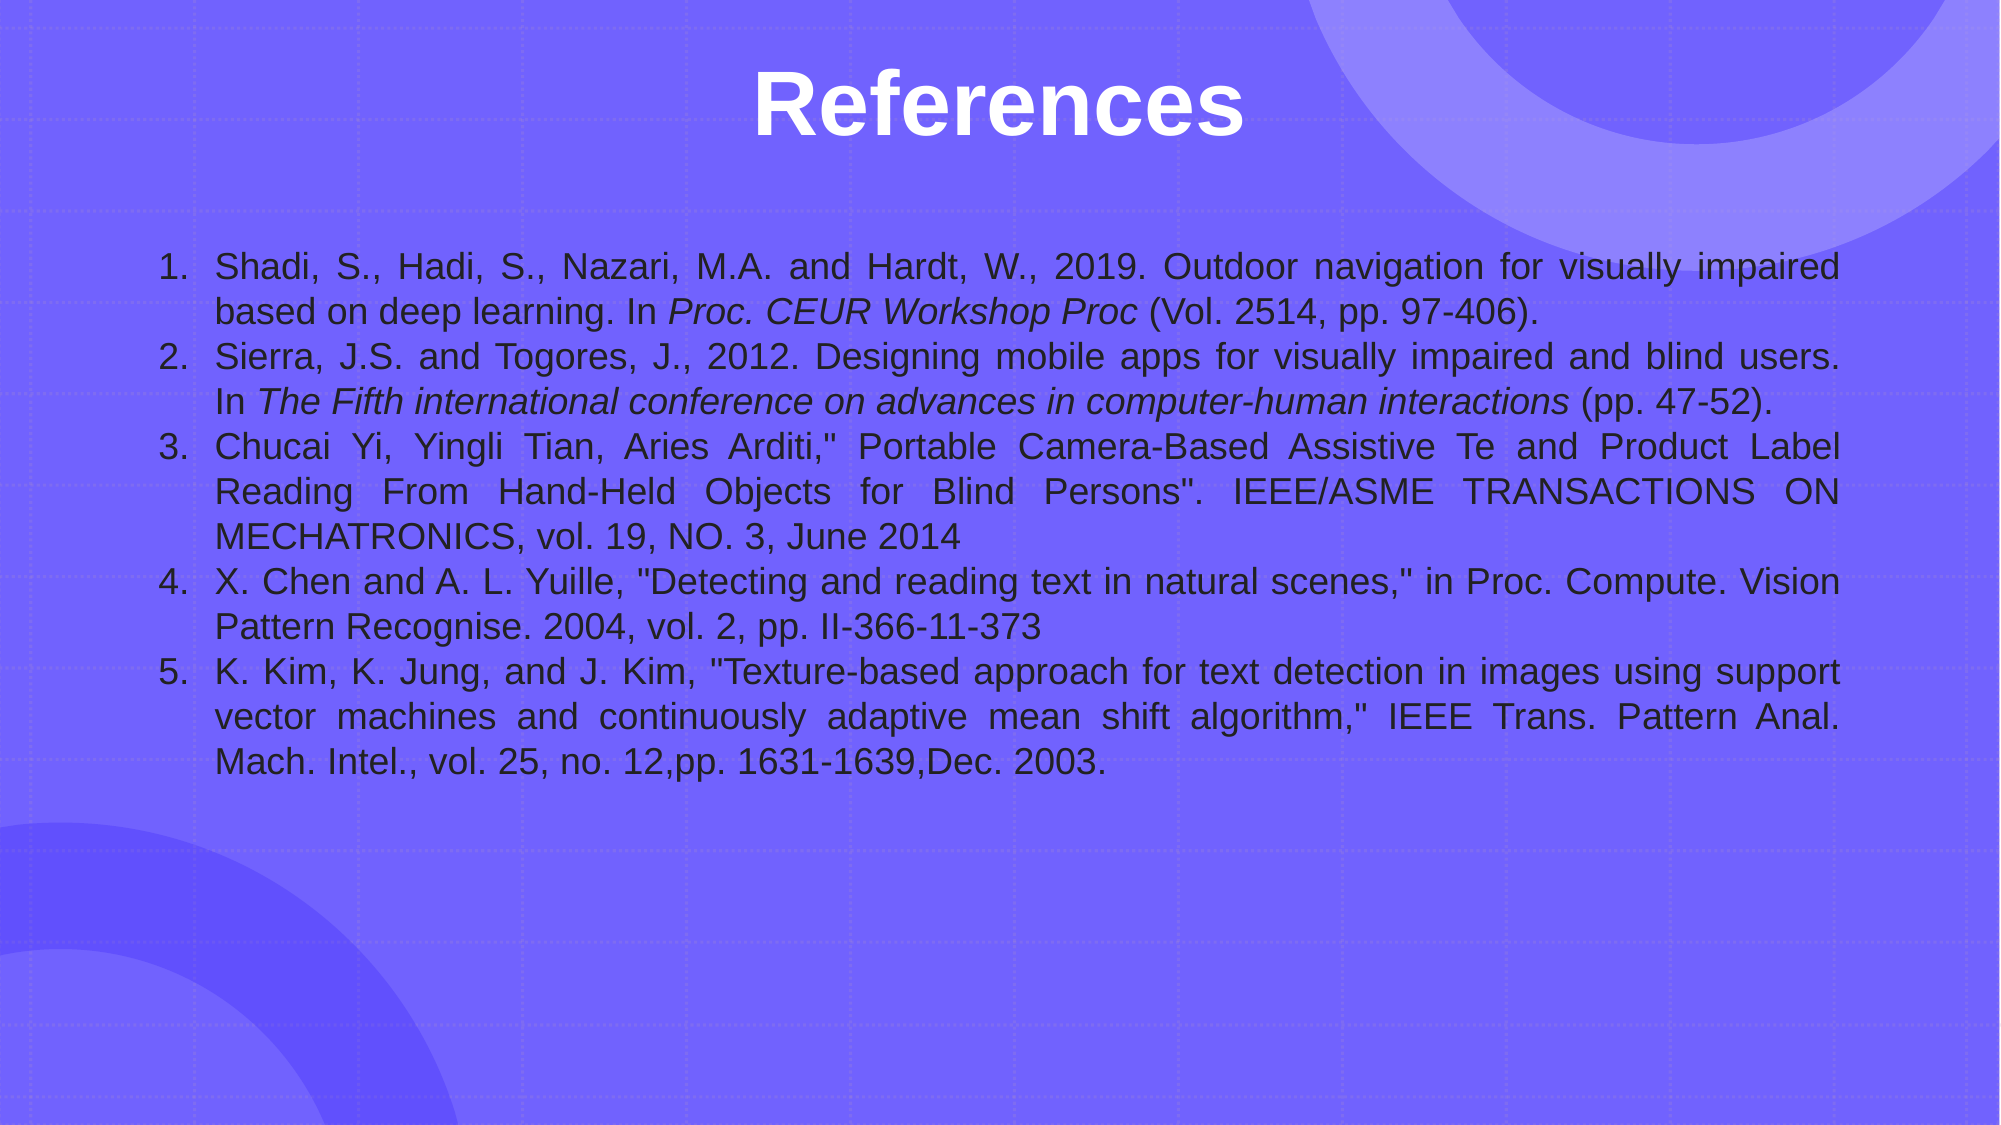

References
Shadi, S., Hadi, S., Nazari, M.A. and Hardt, W., 2019. Outdoor navigation for visually impaired based on deep learning. In Proc. CEUR Workshop Proc (Vol. 2514, pp. 97-406).
Sierra, J.S. and Togores, J., 2012. Designing mobile apps for visually impaired and blind users. In The Fifth international conference on advances in computer-human interactions (pp. 47-52).
Chucai Yi, Yingli Tian, Aries Arditi," Portable Camera-Based Assistive Te and Product Label Reading From Hand-Held Objects for Blind Persons". IEEE/ASME TRANSACTIONS ON MECHATRONICS, vol. 19, NO. 3, June 2014
X. Chen and A. L. Yuille, "Detecting and reading text in natural scenes," in Proc. Compute. Vision Pattern Recognise. 2004, vol. 2, pp. II-366-11-373
K. Kim, K. Jung, and J. Kim, "Texture-based approach for text detection in images using support vector machines and continuously adaptive mean shift algorithm," IEEE Trans. Pattern Anal. Mach. Intel., vol. 25, no. 12,pp. 1631-1639,Dec. 2003.